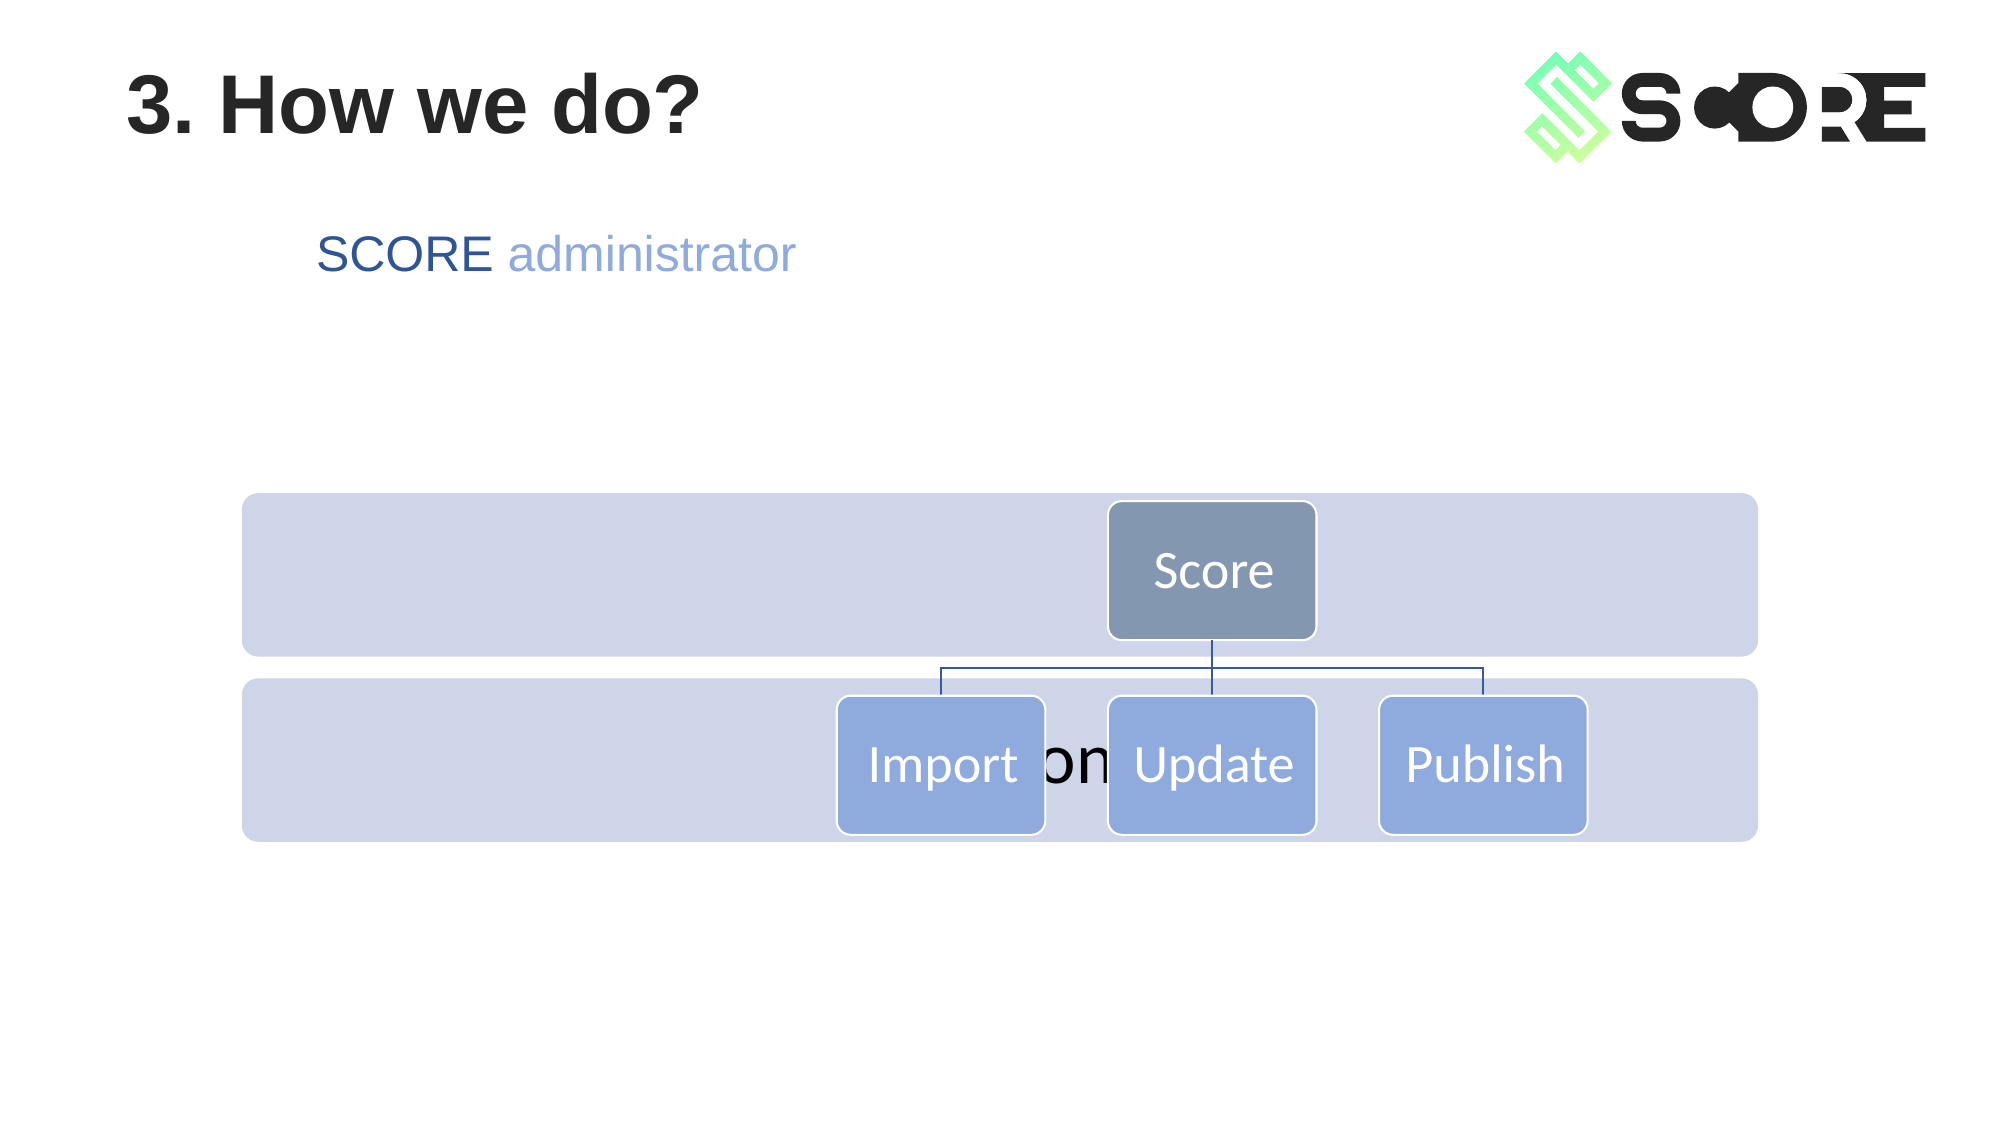

3. How we do?

SCORE administrator
Functions

Score
Import
Update
Publish